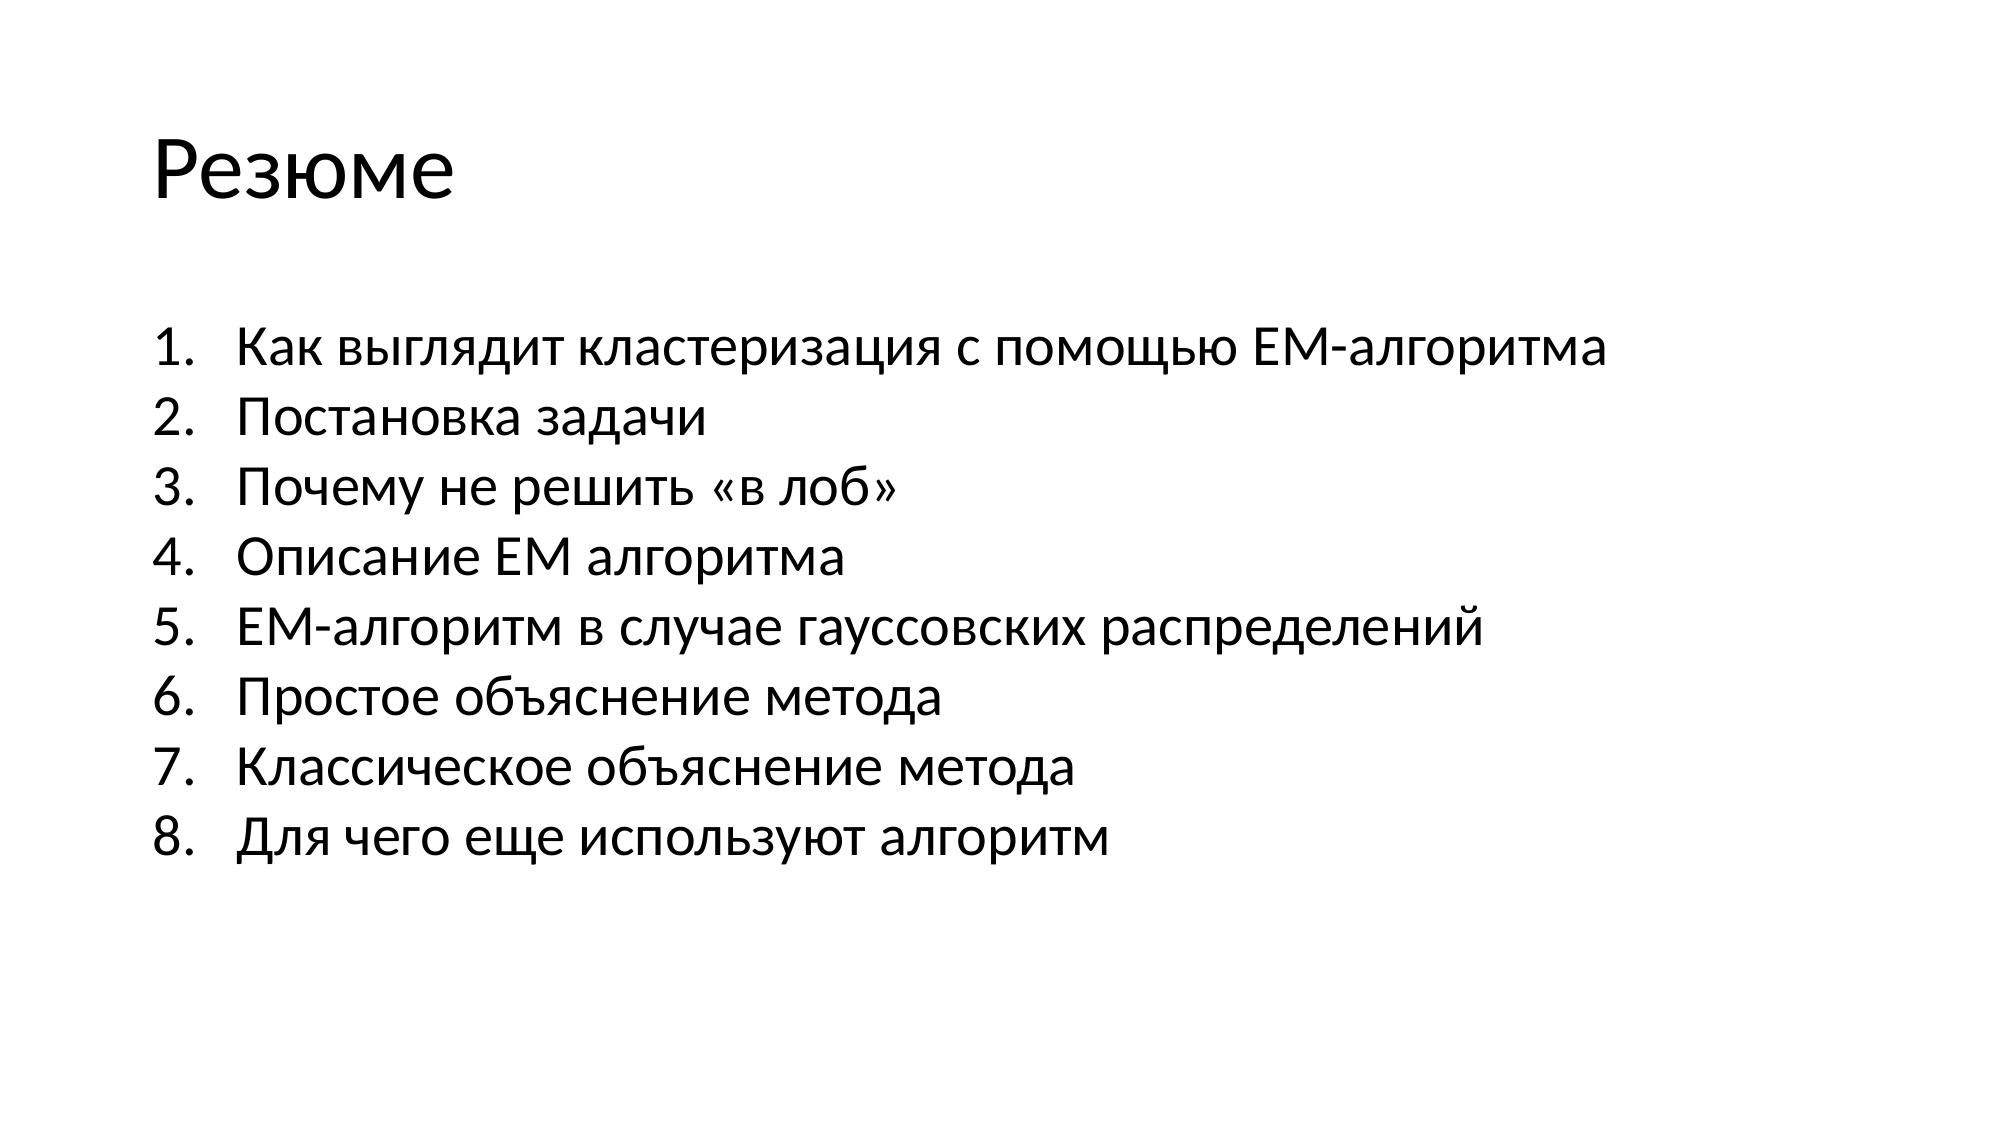

# Резюме
Как выглядит кластеризация с помощью EM-алгоритма
Постановка задачи
Почему не решить «в лоб»
Описание EM алгоритма
EM-алгоритм в случае гауссовских распределений
Простое объяснение метода
Классическое объяснение метода
Для чего еще используют алгоритм